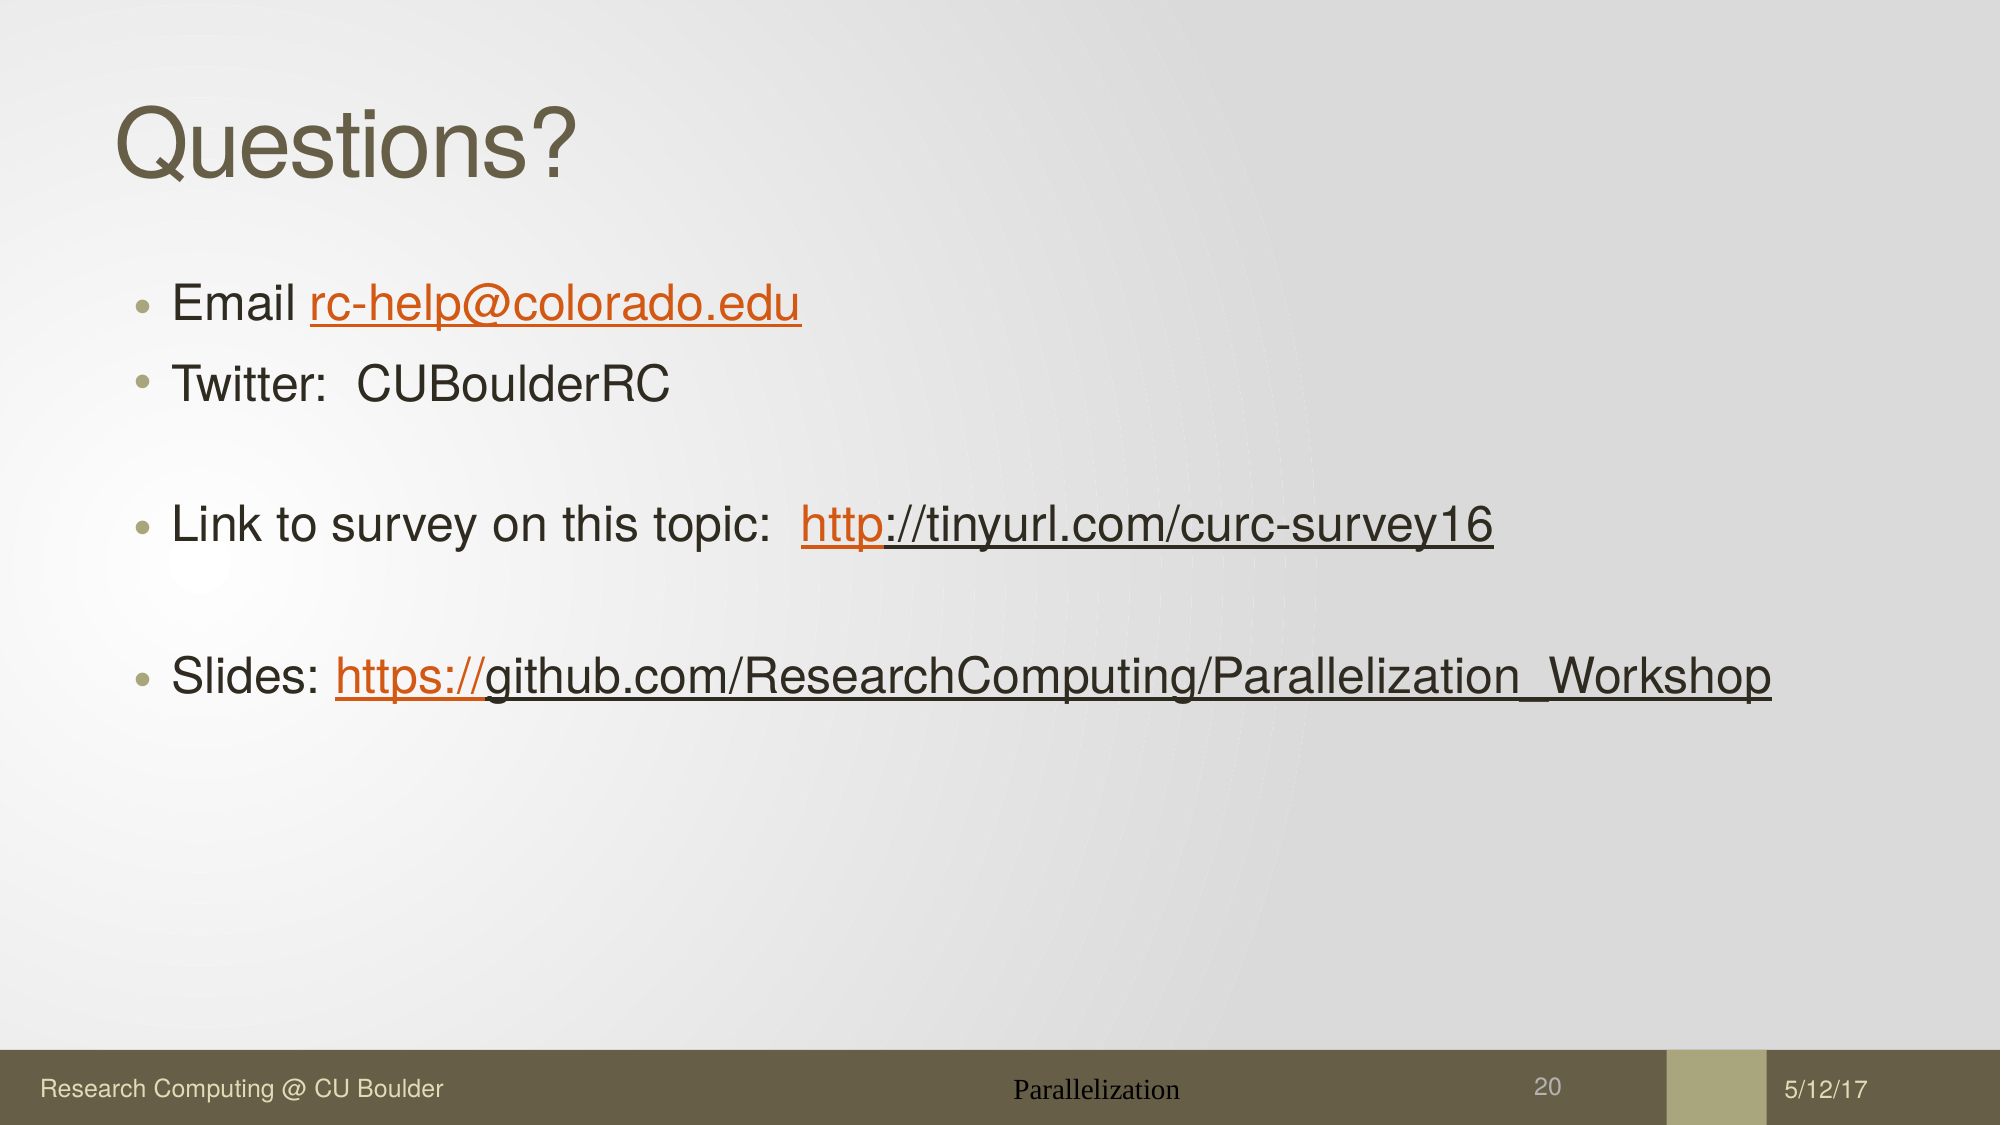

# Questions?
Email rc-help@colorado.edu
Twitter:  CUBoulderRC

Link to survey on this topic:  http://tinyurl.com/curc-survey16

Slides: https://github.com/ResearchComputing/Parallelization_Workshop
Parallelization
5/12/17
20